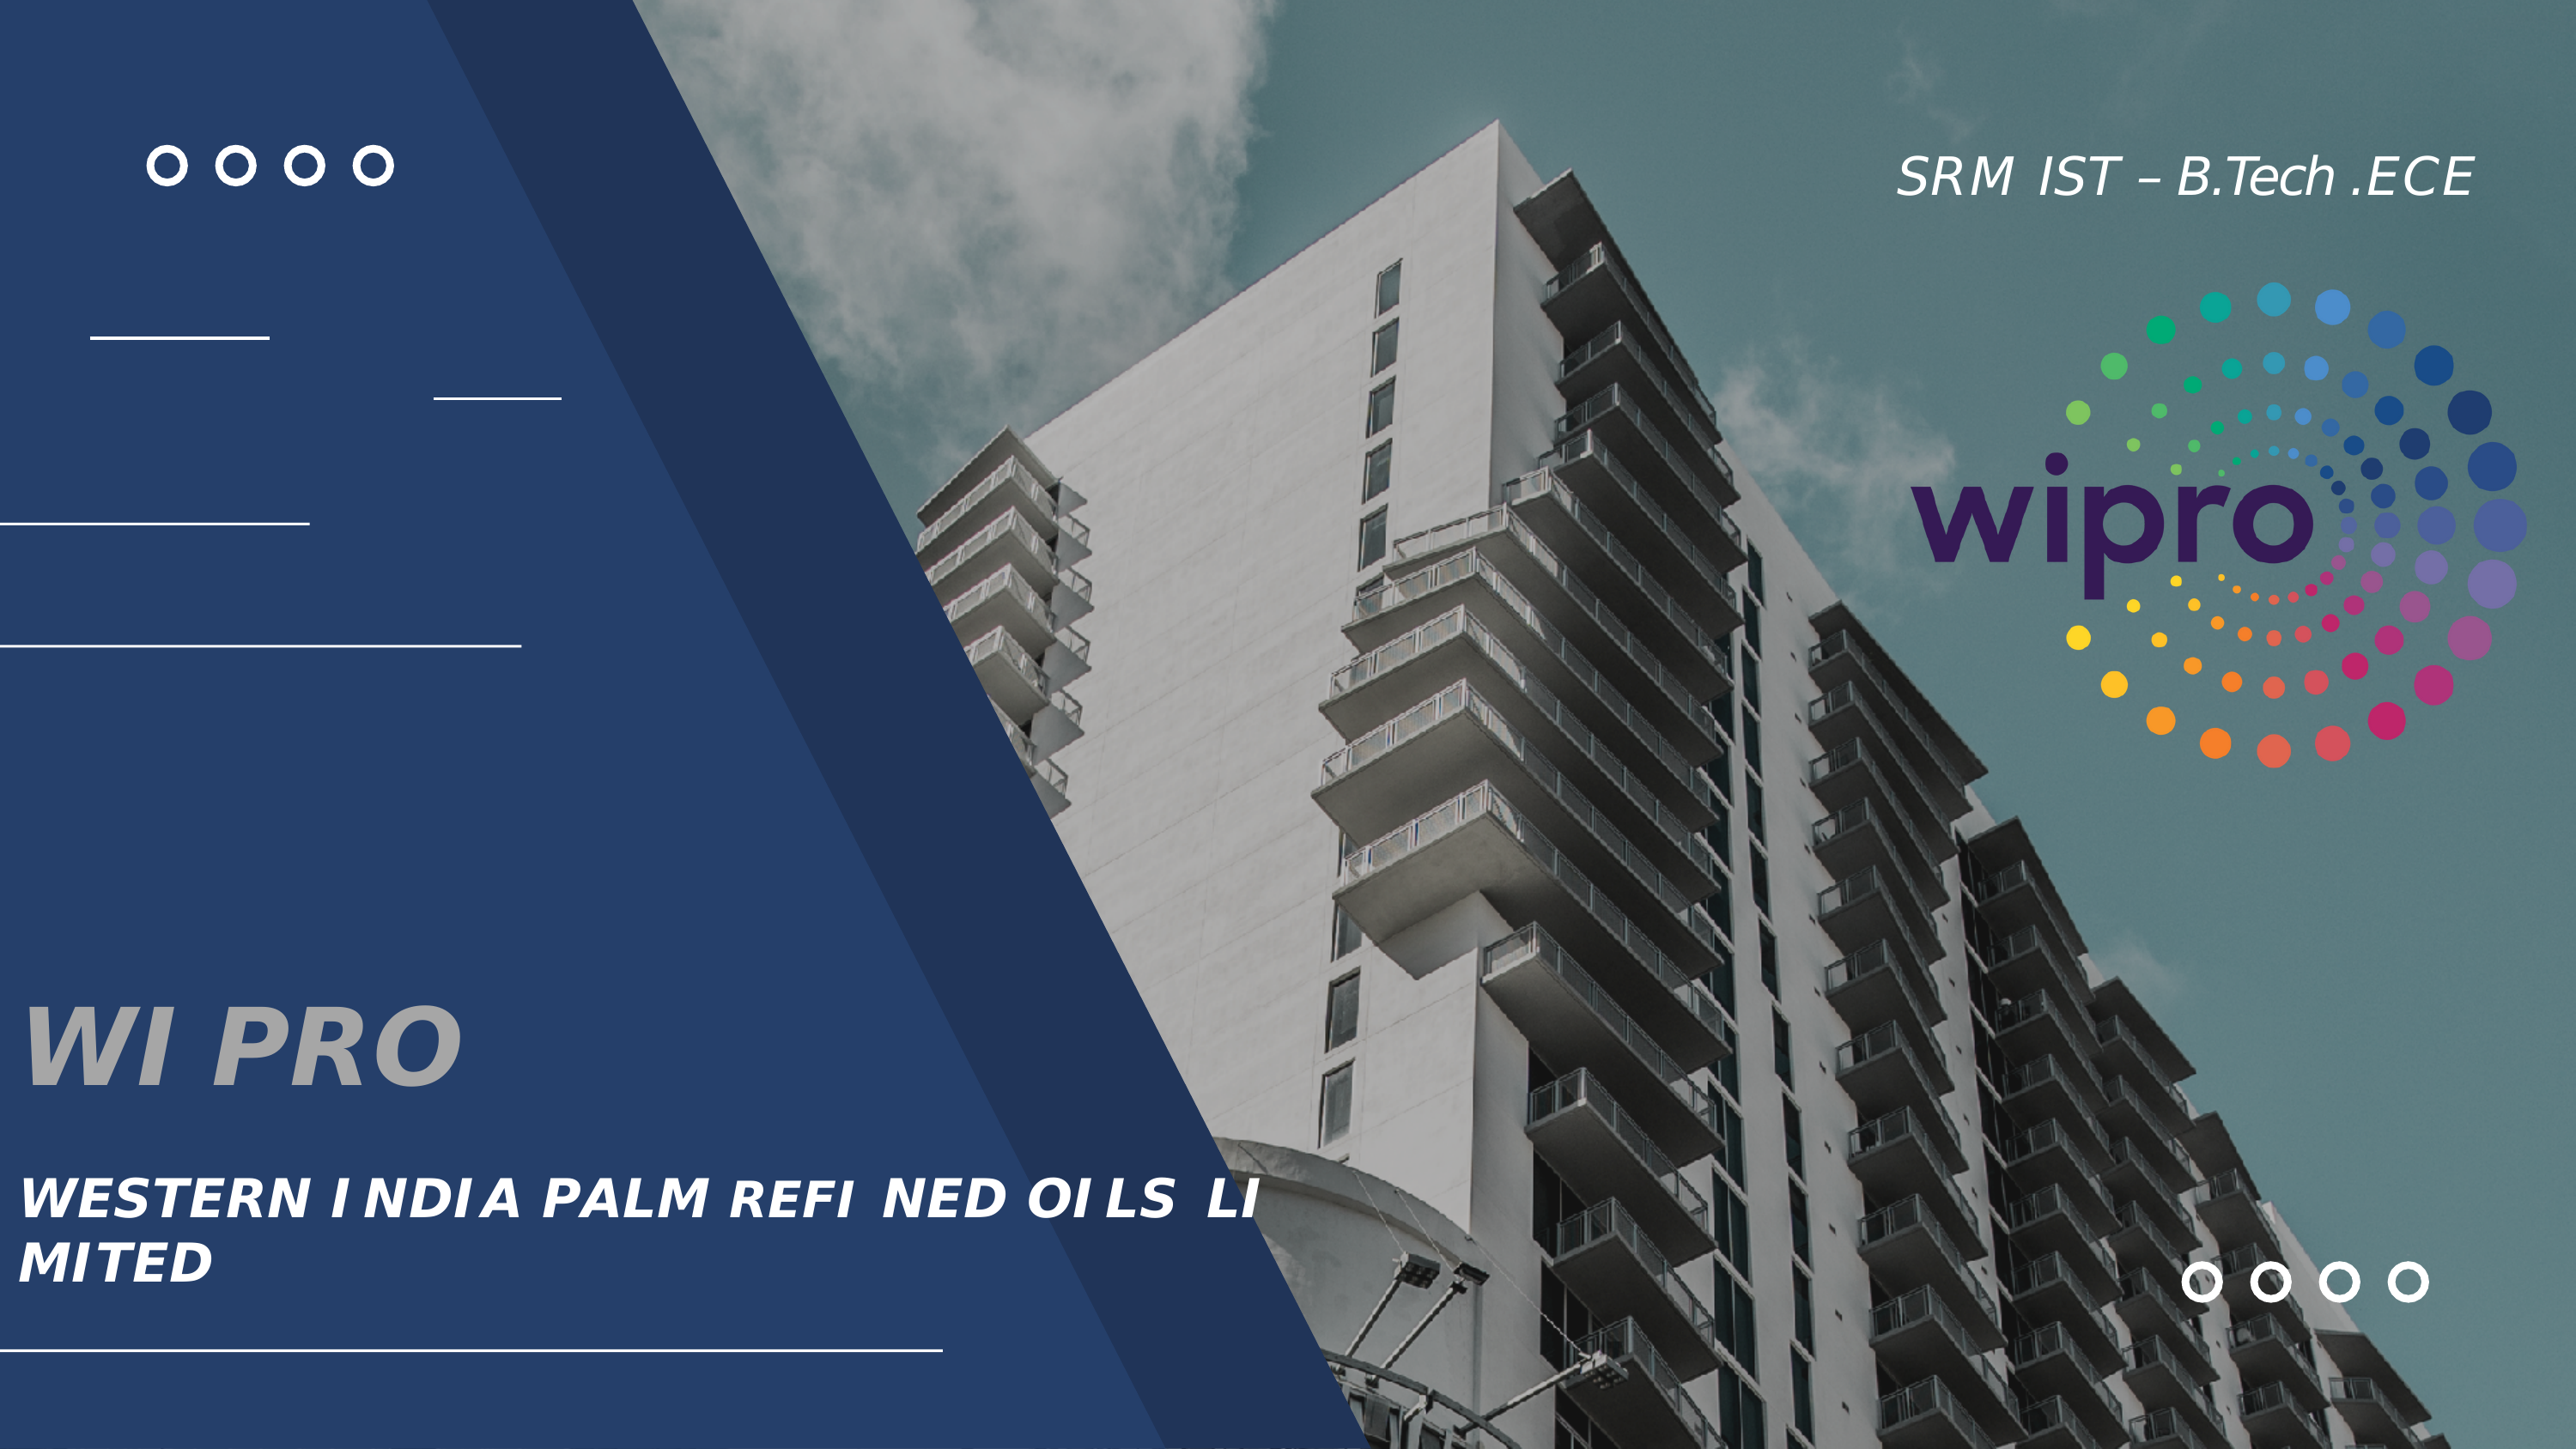

SRM IST – B.Tech .ECE
WI    PRO
WESTERN I   NDI  A PALM REFI   NED OI   LS  LI   MI TED